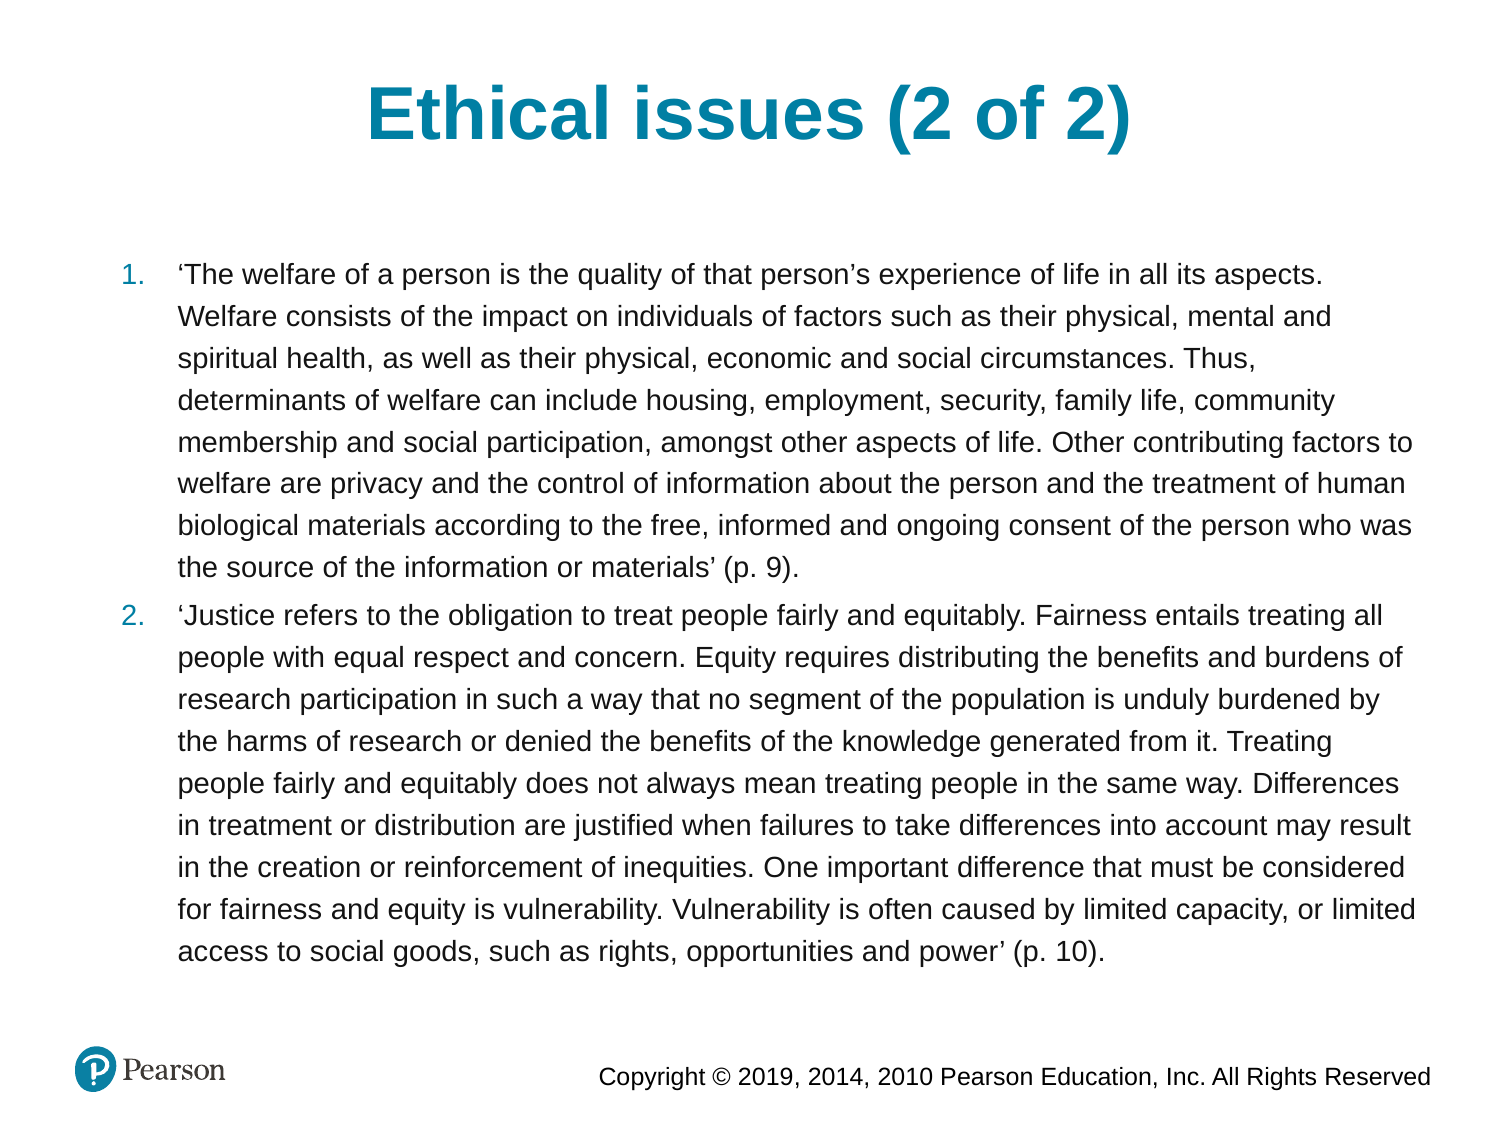

Ethical issues (2 of 2)
‘The welfare of a person is the quality of that person’s experience of life in all its aspects. Welfare consists of the impact on individuals of factors such as their physical, mental and spiritual health, as well as their physical, economic and social circumstances. Thus, determinants of welfare can include housing, employment, security, family life, community membership and social participation, amongst other aspects of life. Other contributing factors to welfare are privacy and the control of information about the person and the treatment of human biological materials according to the free, informed and ongoing consent of the person who was the source of the information or materials’ (p. 9).
‘Justice refers to the obligation to treat people fairly and equitably. Fairness entails treating all people with equal respect and concern. Equity requires distributing the benefits and burdens of research participation in such a way that no segment of the population is unduly burdened by the harms of research or denied the benefits of the knowledge generated from it. Treating people fairly and equitably does not always mean treating people in the same way. Differences in treatment or distribution are justified when failures to take differences into account may result in the creation or reinforcement of inequities. One important difference that must be considered for fairness and equity is vulnerability. Vulnerability is often caused by limited capacity, or limited access to social goods, such as rights, opportunities and power’ (p. 10).